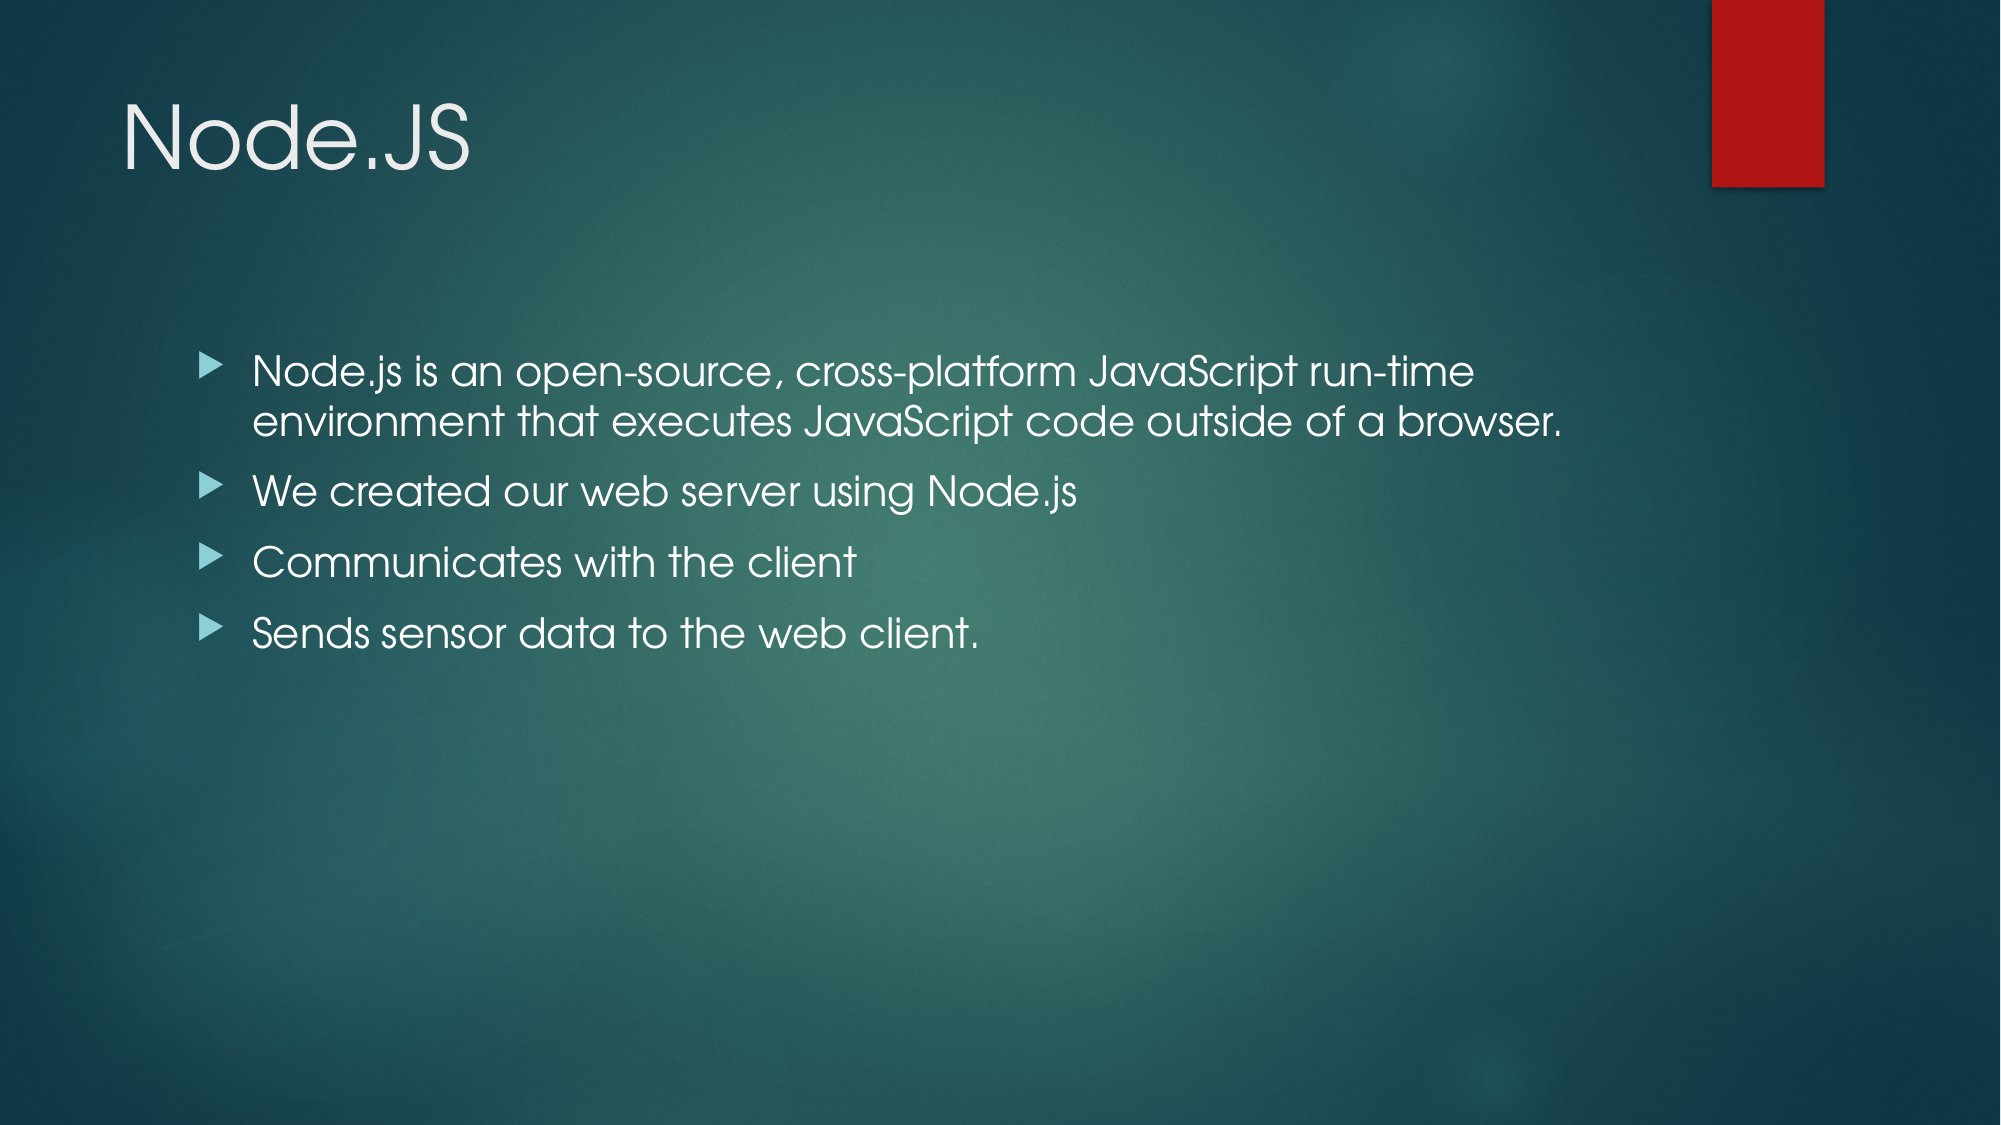

# Node.JS
Node.js is an open-source, cross-platform JavaScript run-time environment that executes JavaScript code outside of a browser.
We created our web server using Node.js
Communicates with the client
Sends sensor data to the web client.